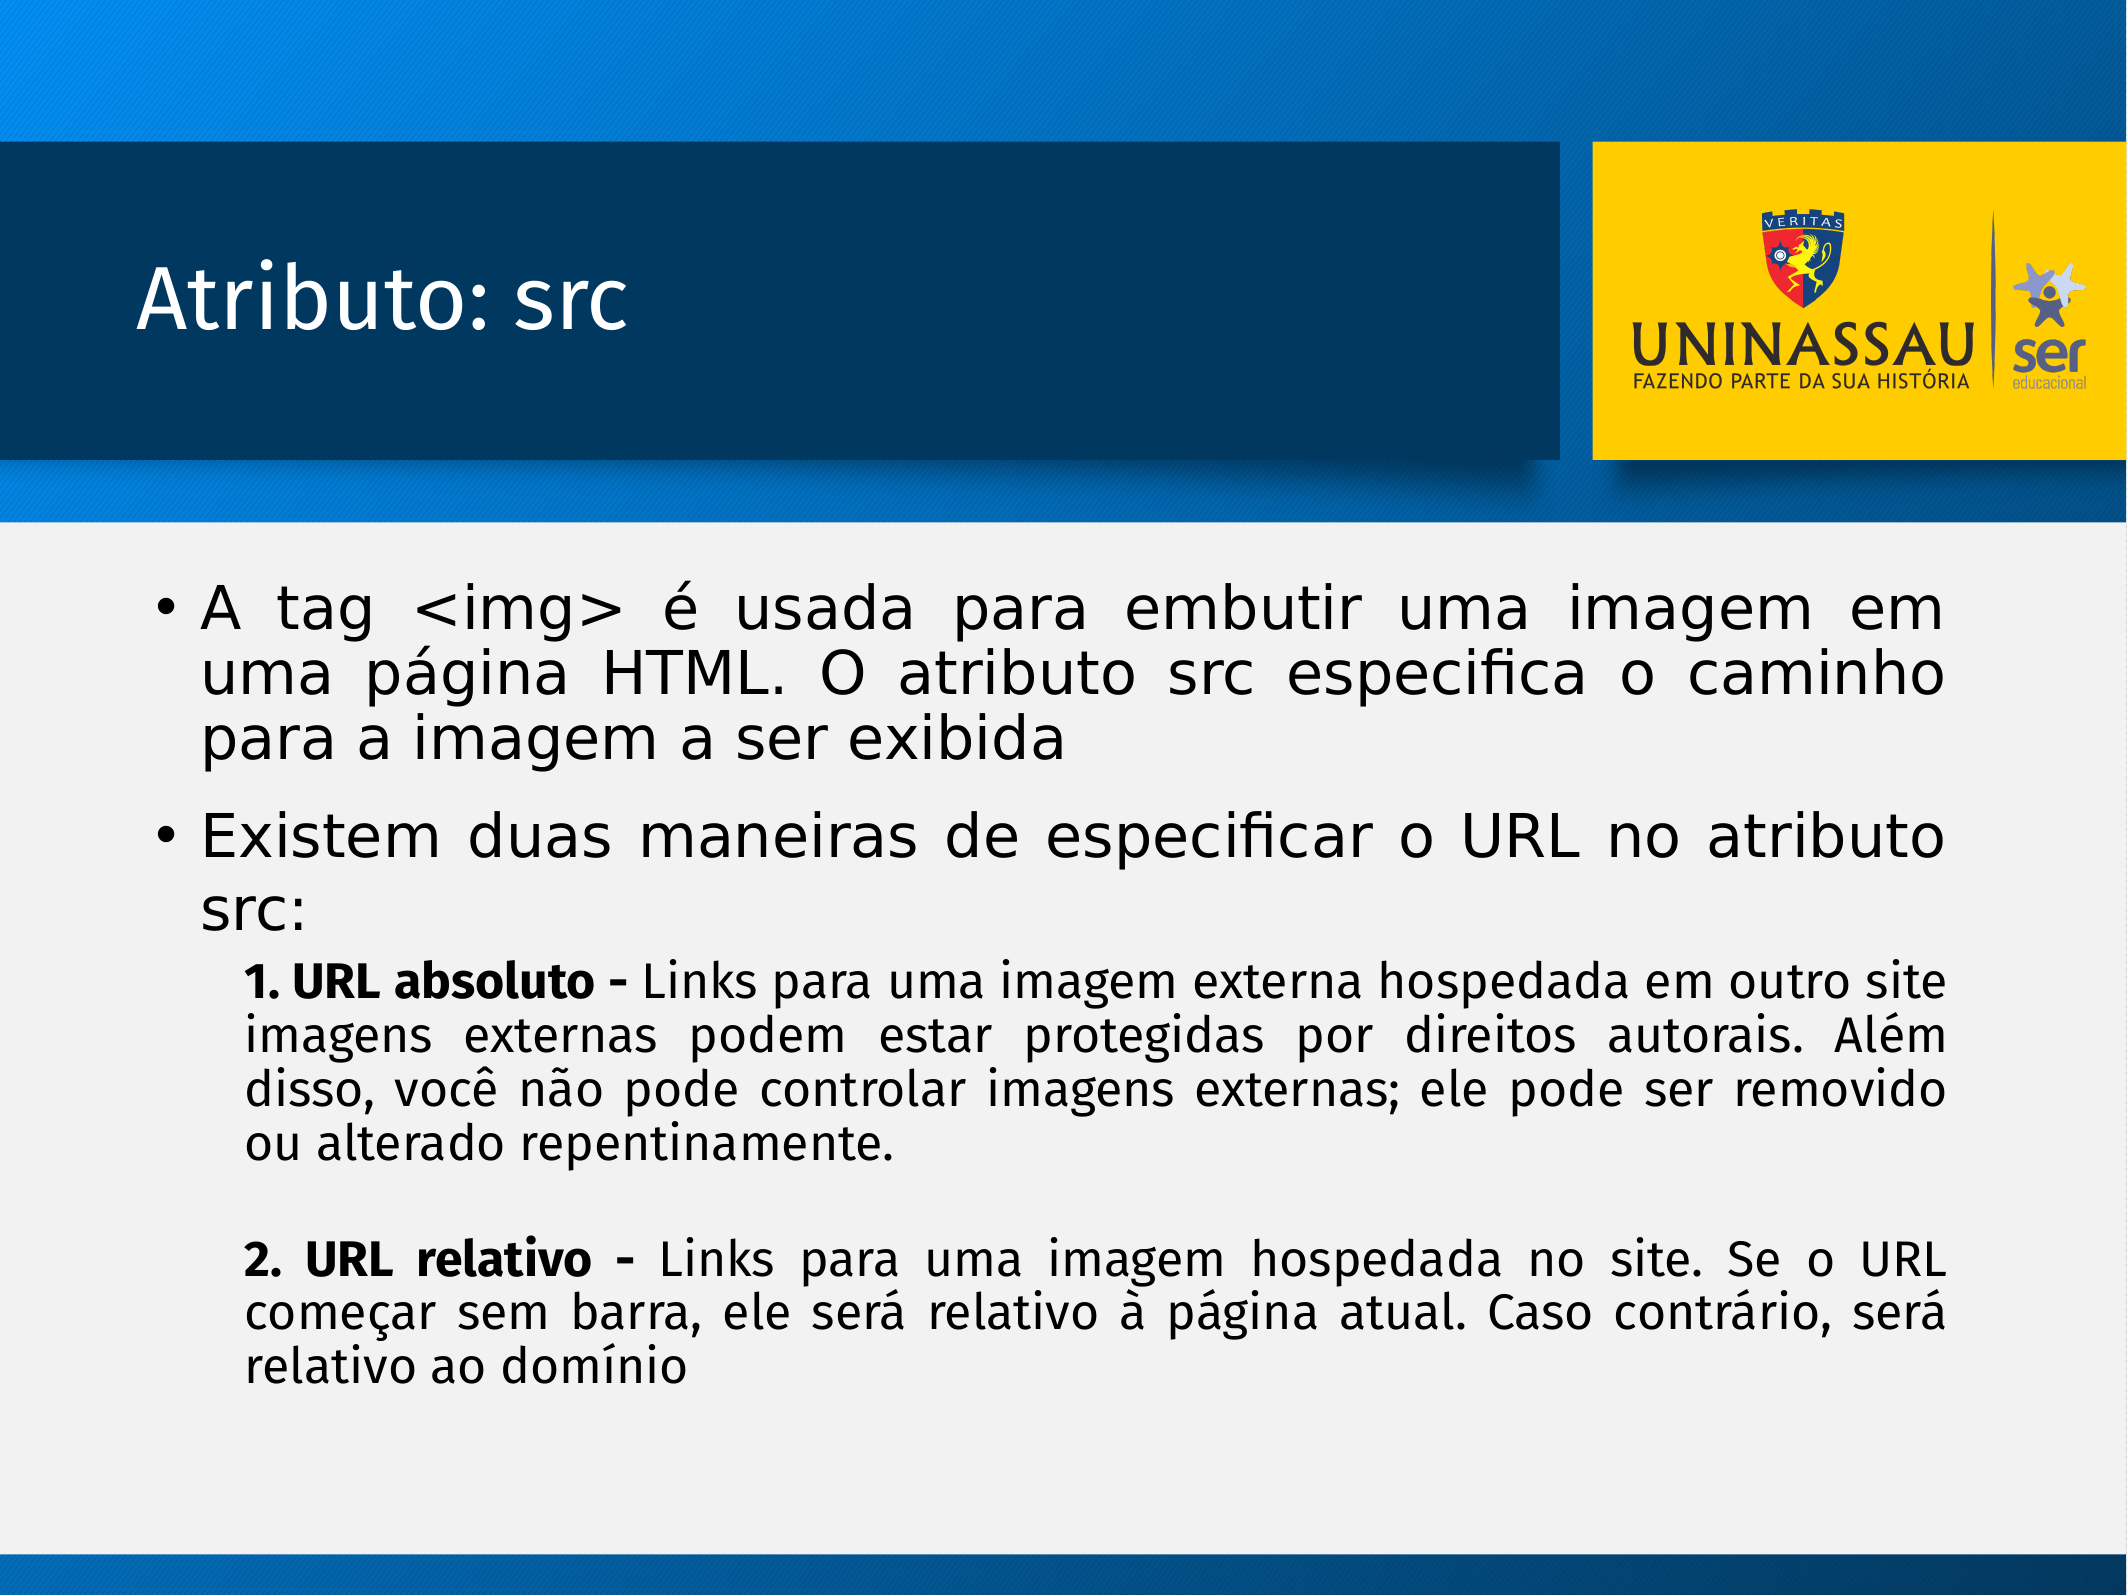

# Atributo: src
A tag <img> é usada para embutir uma imagem em uma página HTML. O atributo src especifica o caminho para a imagem a ser exibida
Existem duas maneiras de especificar o URL no atributo src:
1. URL absoluto - Links para uma imagem externa hospedada em outro site imagens externas podem estar protegidas por direitos autorais. Além disso, você não pode controlar imagens externas; ele pode ser removido ou alterado repentinamente.

2. URL relativo - Links para uma imagem hospedada no site. Se o URL começar sem barra, ele será relativo à página atual. Caso contrário, será relativo ao domínio